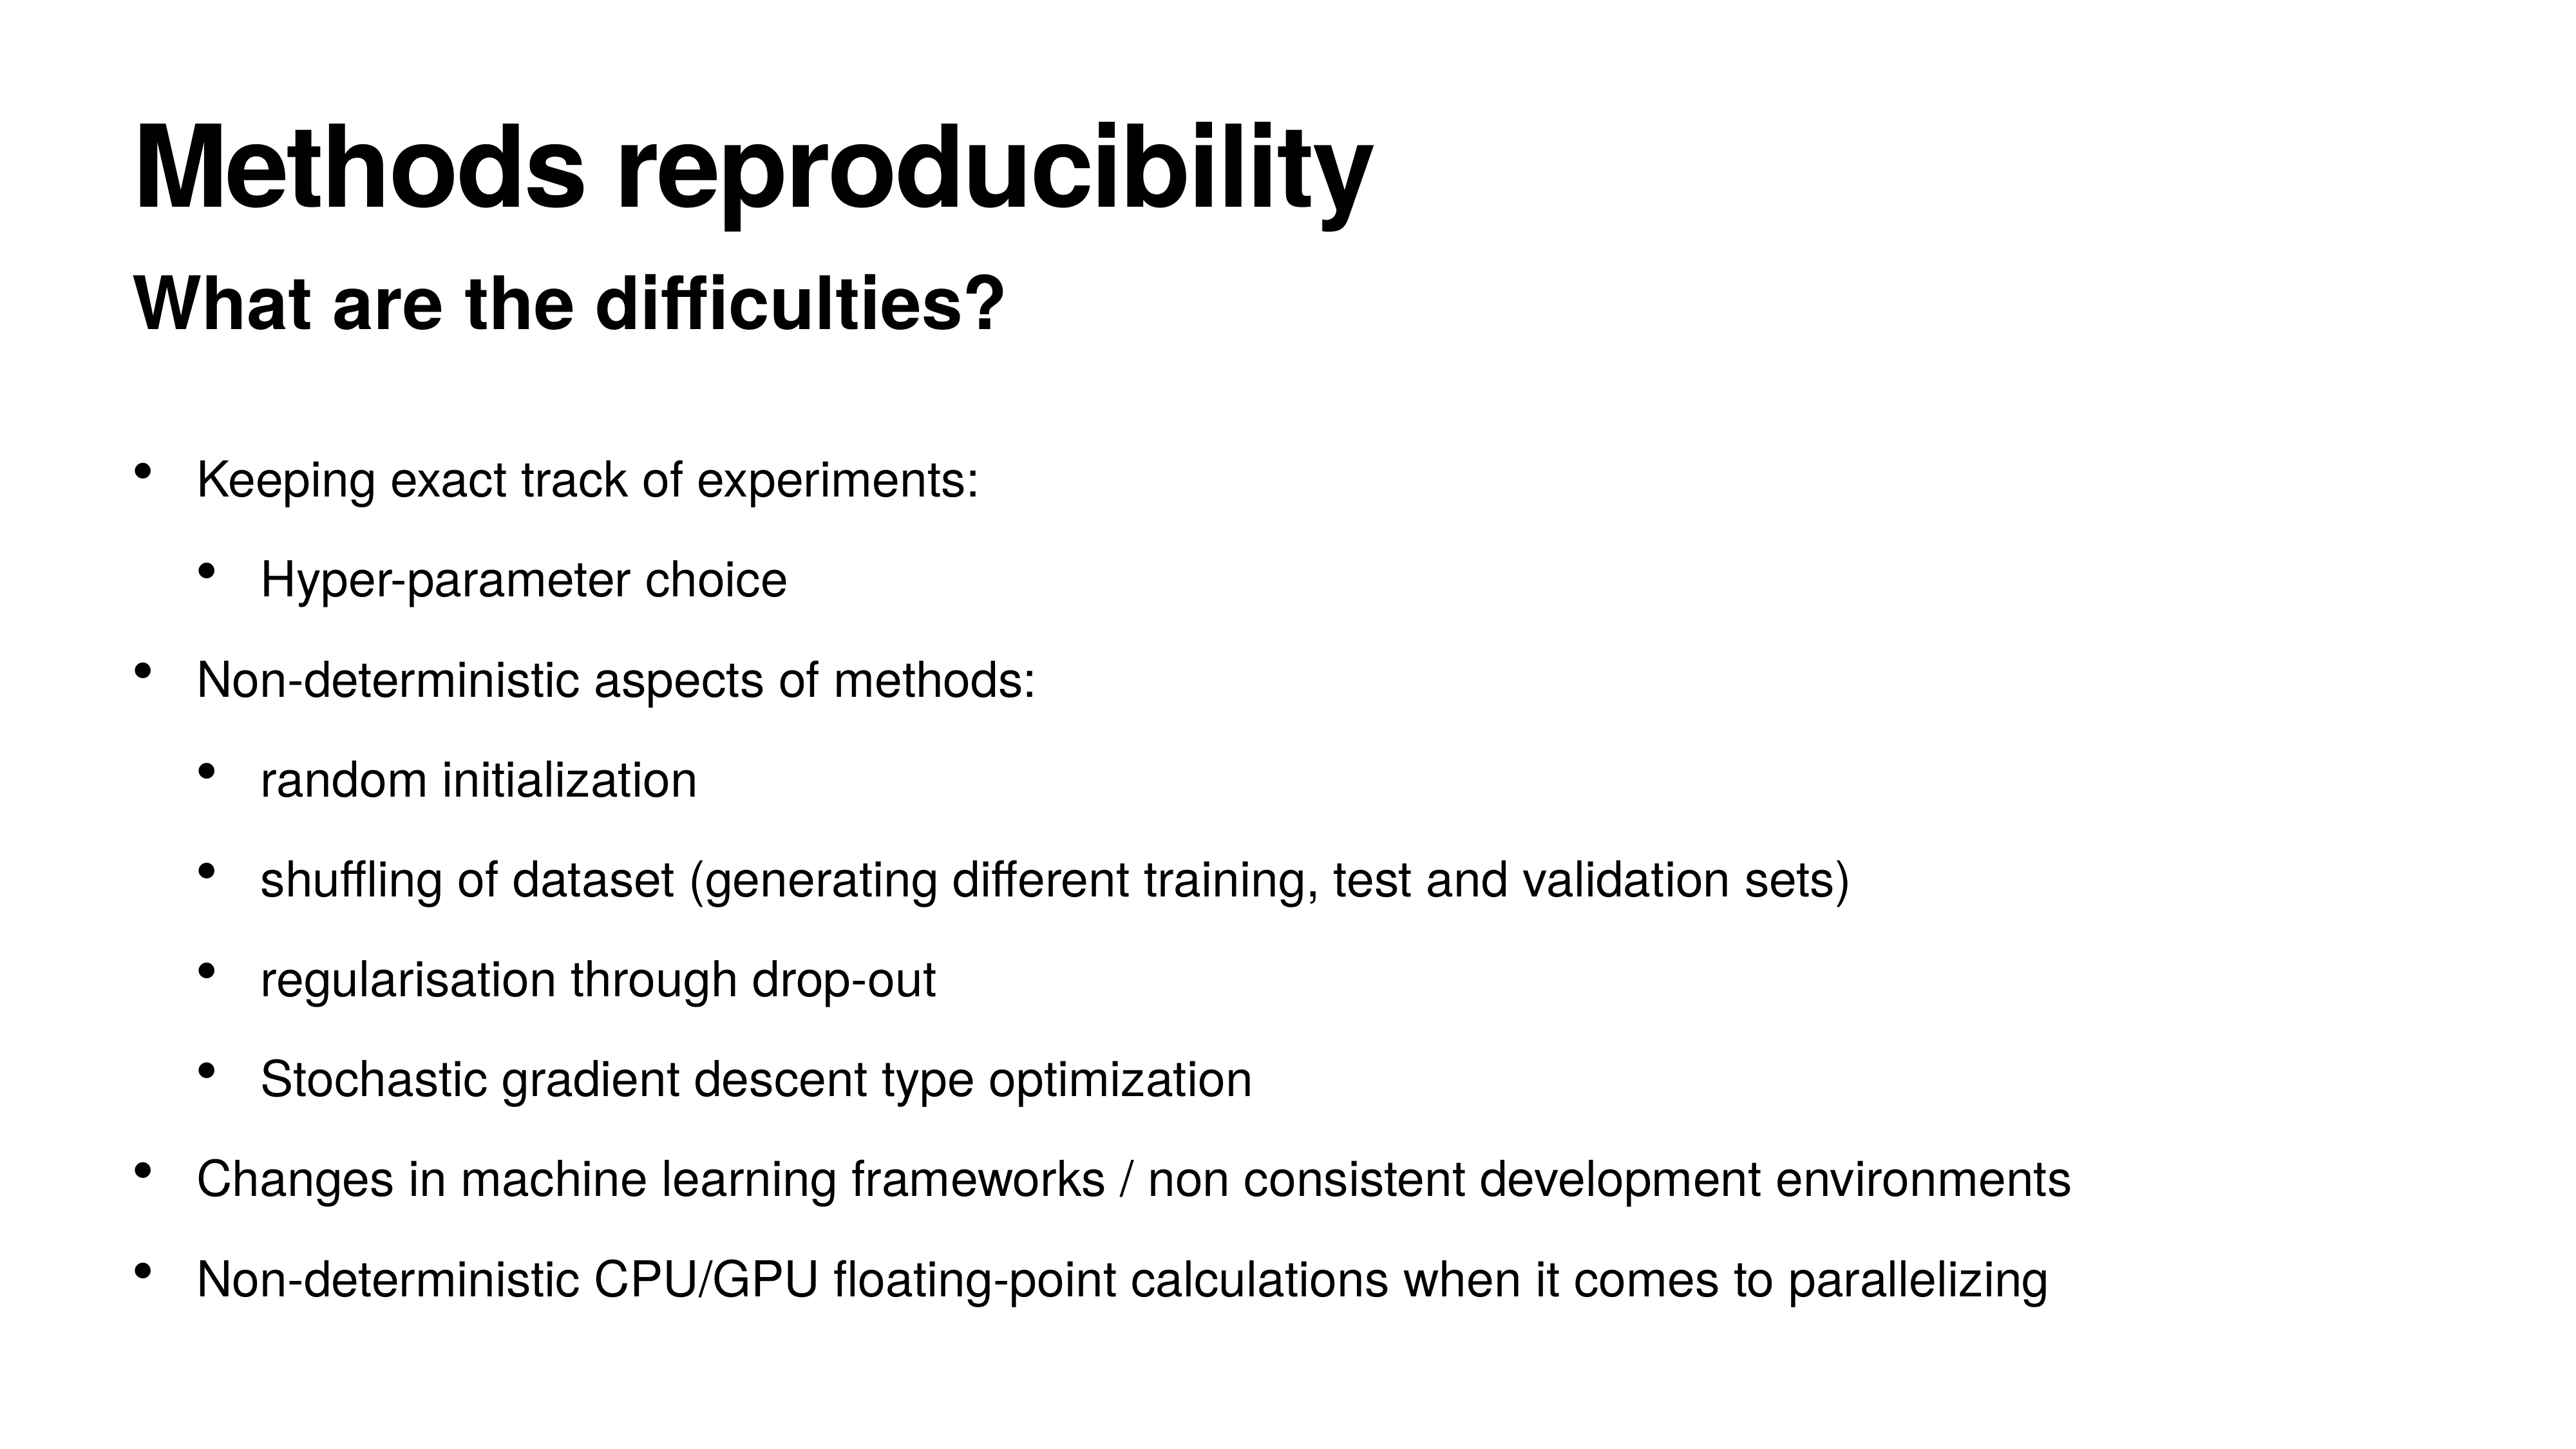

# Methods reproducibility
What are the difficulties?
Keeping exact track of experiments:
Hyper-parameter choice
Non-deterministic aspects of methods:
random initialization
shuffling of dataset (generating different training, test and validation sets)
regularisation through drop-out
Stochastic gradient descent type optimization
Changes in machine learning frameworks / non consistent development environments
Non-deterministic CPU/GPU floating-point calculations when it comes to parallelizing